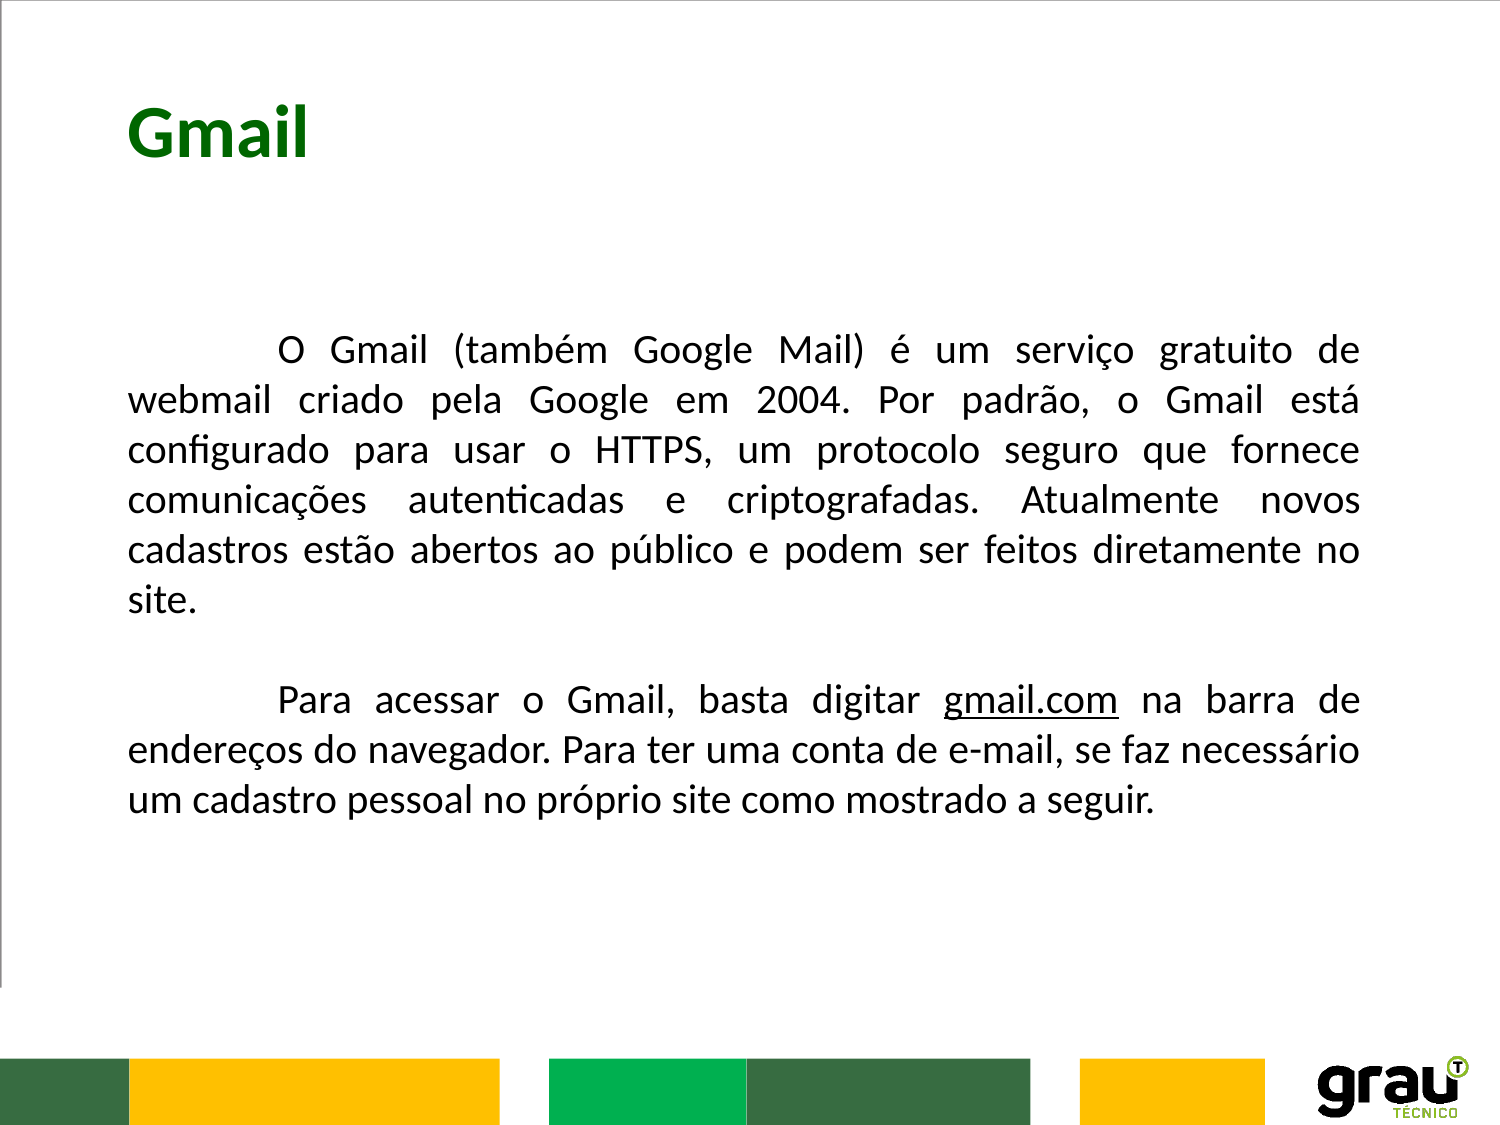

Gmail
	O Gmail (também Google Mail) é um serviço gratuito de webmail criado pela Google em 2004. Por padrão, o Gmail está configurado para usar o HTTPS, um protocolo seguro que fornece comunicações autenticadas e criptografadas. Atualmente novos cadastros estão abertos ao público e podem ser feitos diretamente no site.

	Para acessar o Gmail, basta digitar gmail.com na barra de endereços do navegador. Para ter uma conta de e-mail, se faz necessário um cadastro pessoal no próprio site como mostrado a seguir.